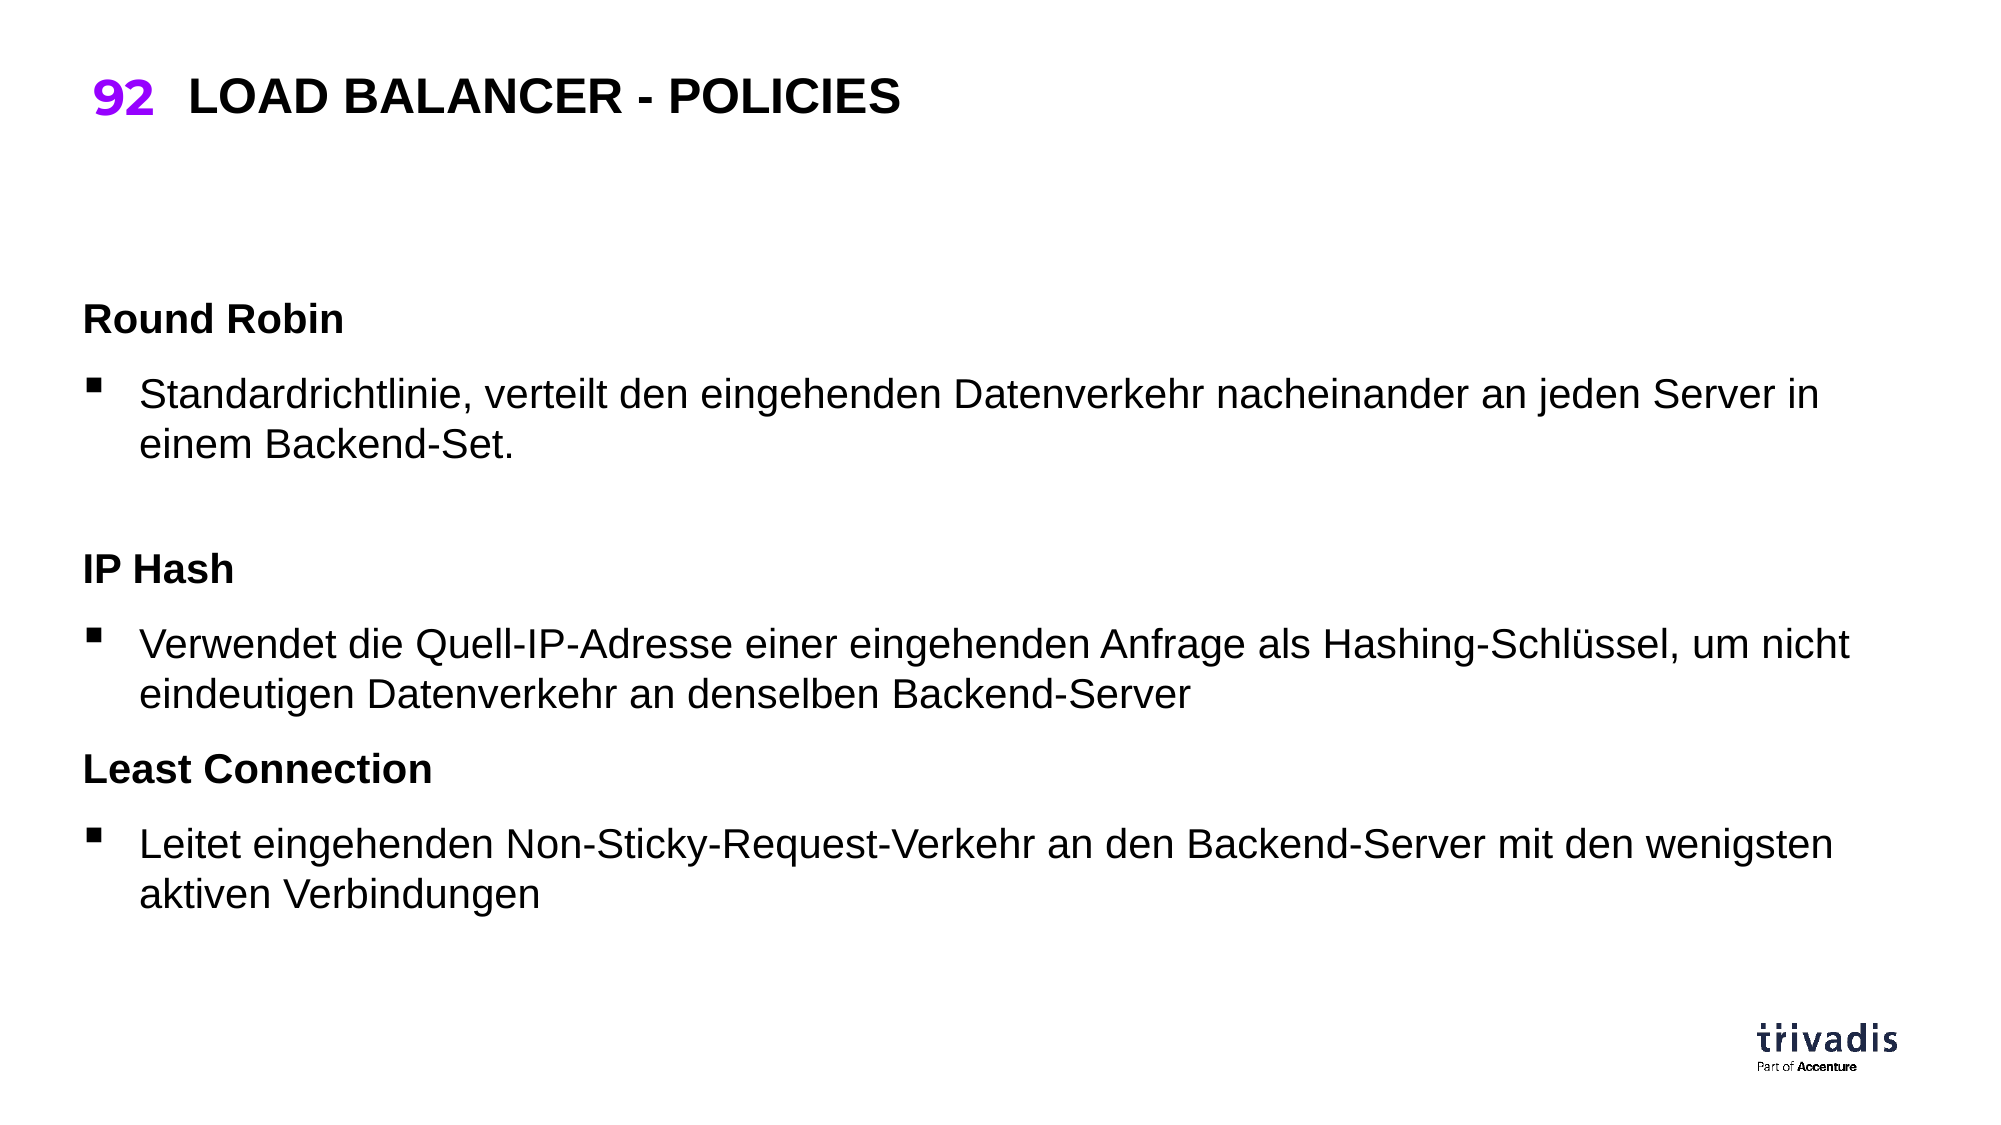

# Load balancer - policies
Round Robin
Standardrichtlinie, verteilt den eingehenden Datenverkehr nacheinander an jeden Server in einem Backend-Set.
IP Hash
Verwendet die Quell-IP-Adresse einer eingehenden Anfrage als Hashing-Schlüssel, um nicht eindeutigen Datenverkehr an denselben Backend-Server
Least Connection
Leitet eingehenden Non-Sticky-Request-Verkehr an den Backend-Server mit den wenigsten
aktiven Verbindungen